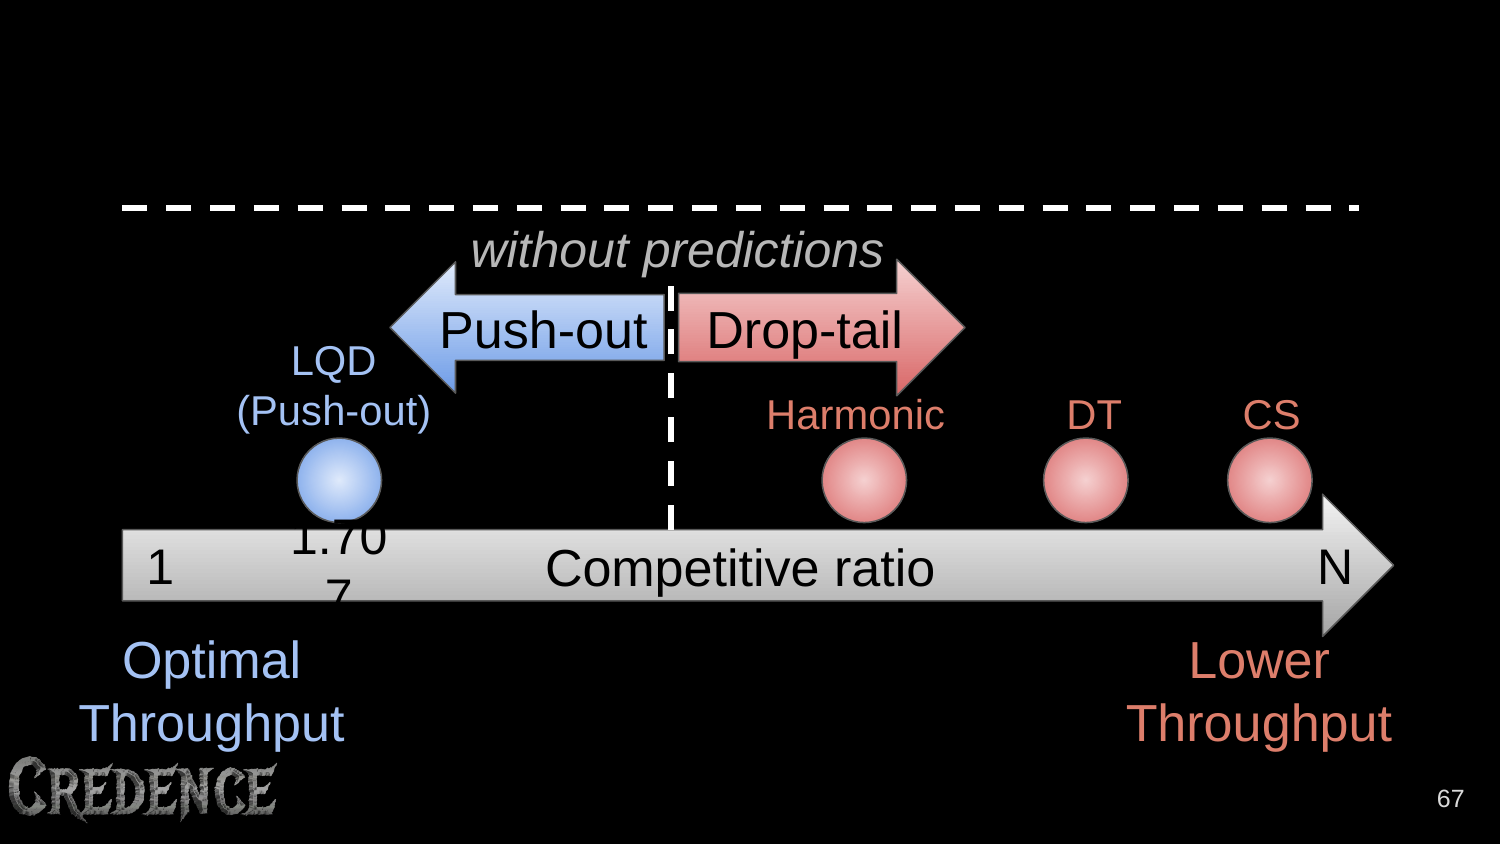

without predictions
Drop-tail
Push-out
LQD
(Push-out)
DT
CS
Harmonic

Competitive ratio
1
1.707
N
Optimal Throughput
Lower Throughput
67